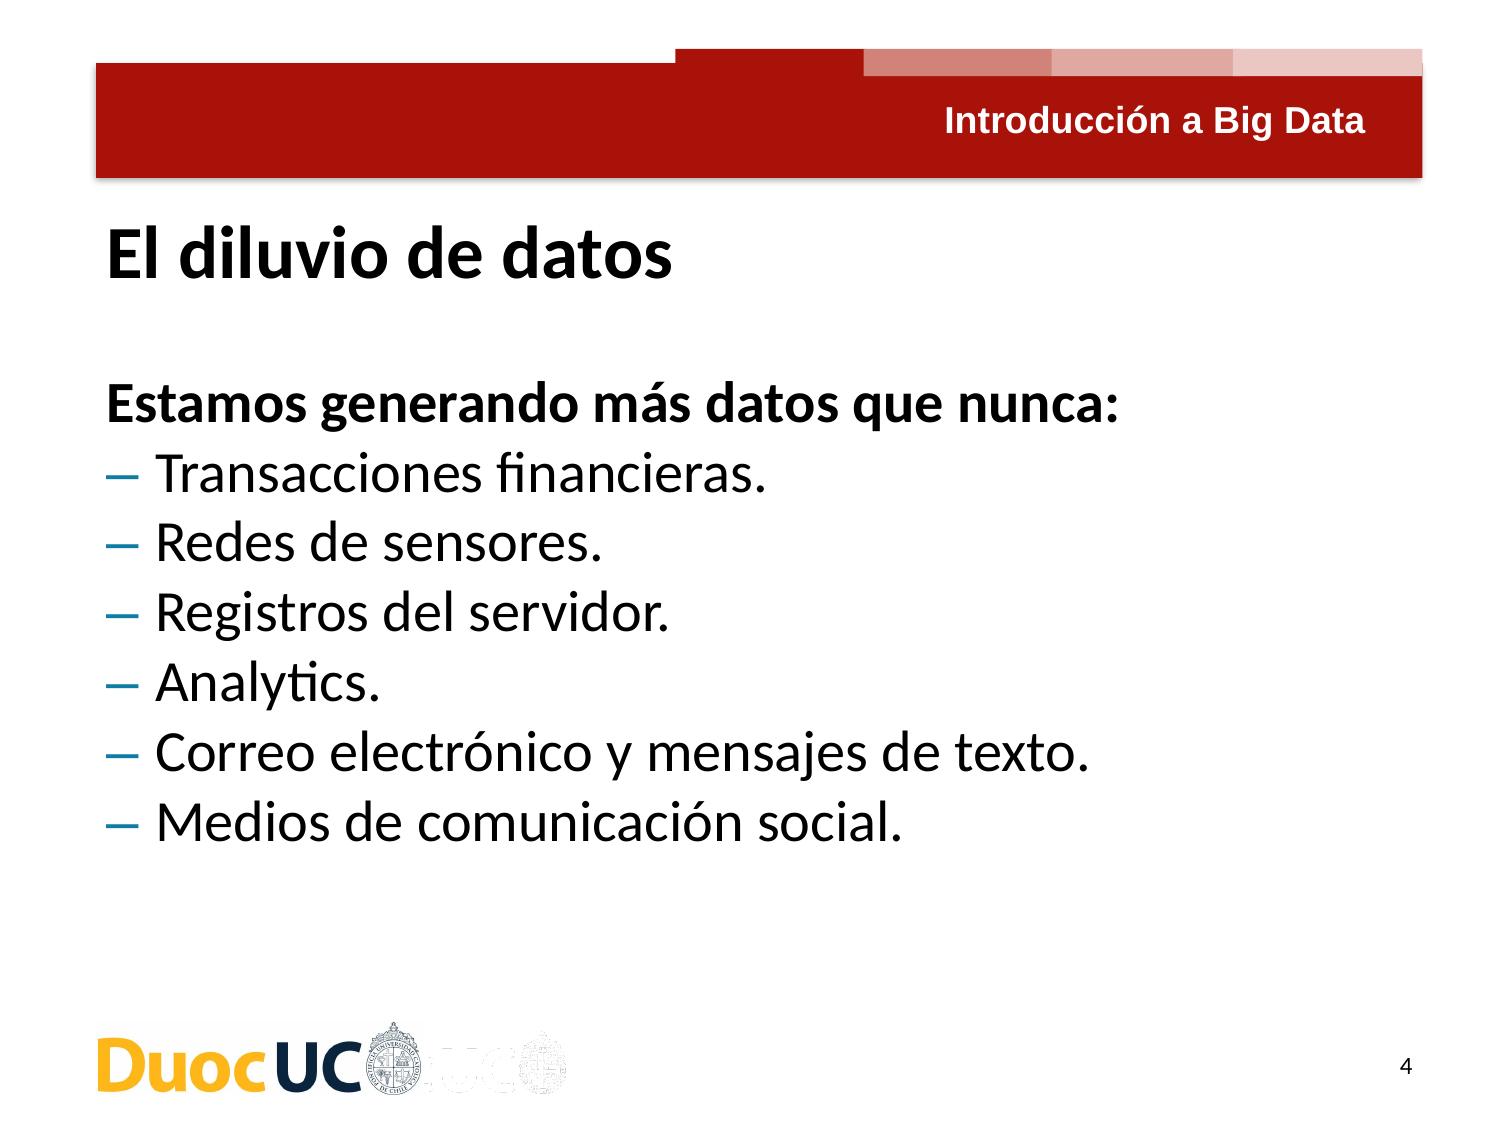

Introducción a Big Data
El diluvio de datos
Estamos generando más datos que nunca:
– Transacciones financieras.
– Redes de sensores.
– Registros del servidor.
– Analytics.
– Correo electrónico y mensajes de texto.
– Medios de comunicación social.
4